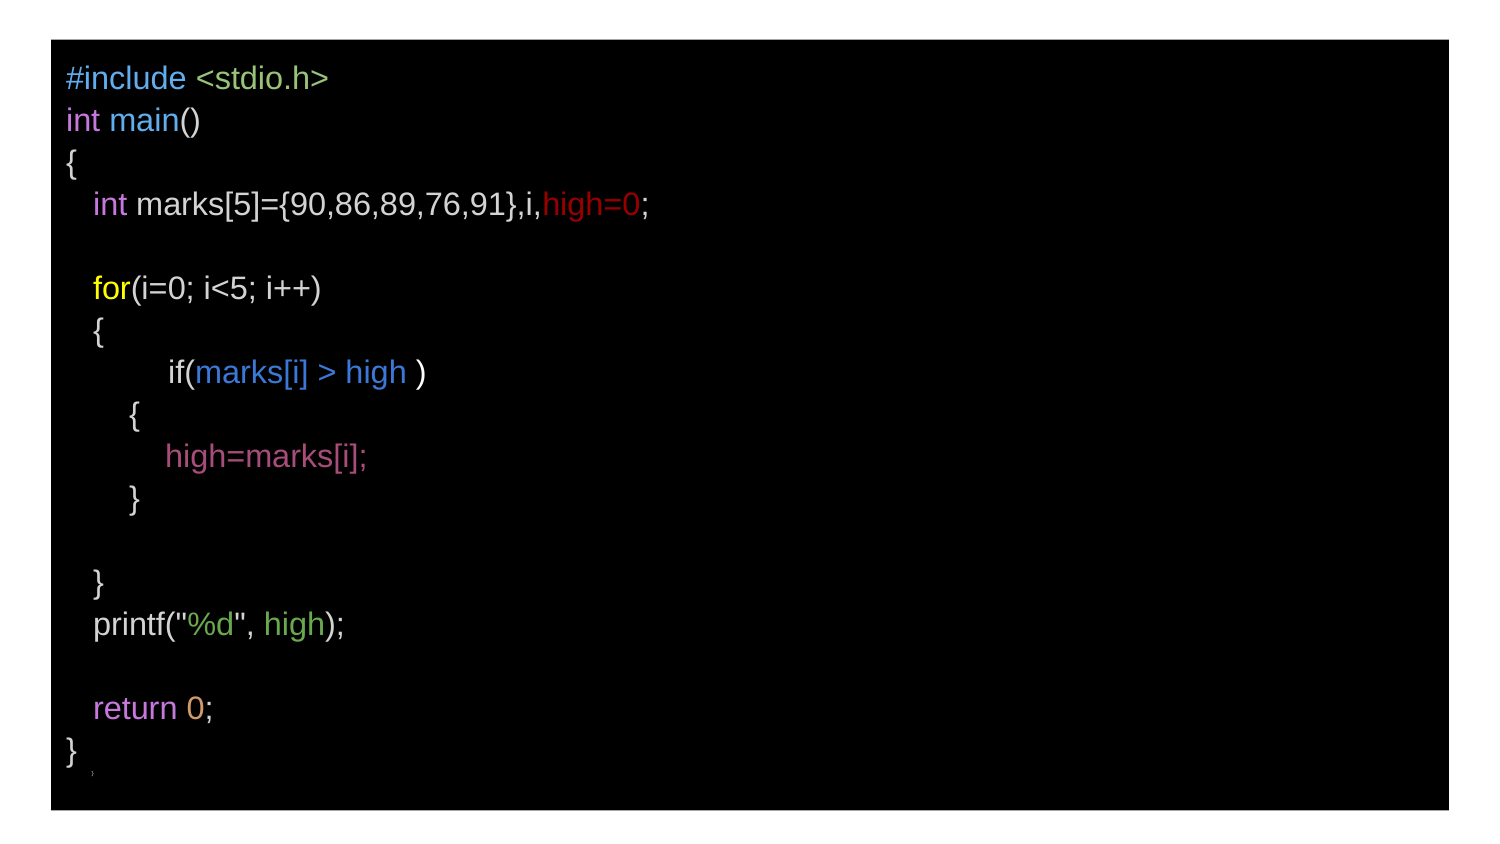

#include <stdio.h>
int main()
{
   int marks[5]={90,86,89,76,91},i,high=0;

   for(i=0; i<5; i++)
   {
   if(marks[i] > high )
       {
           high=marks[i];
       }

   }
   printf("%d", high);

   return 0;
}
}

#